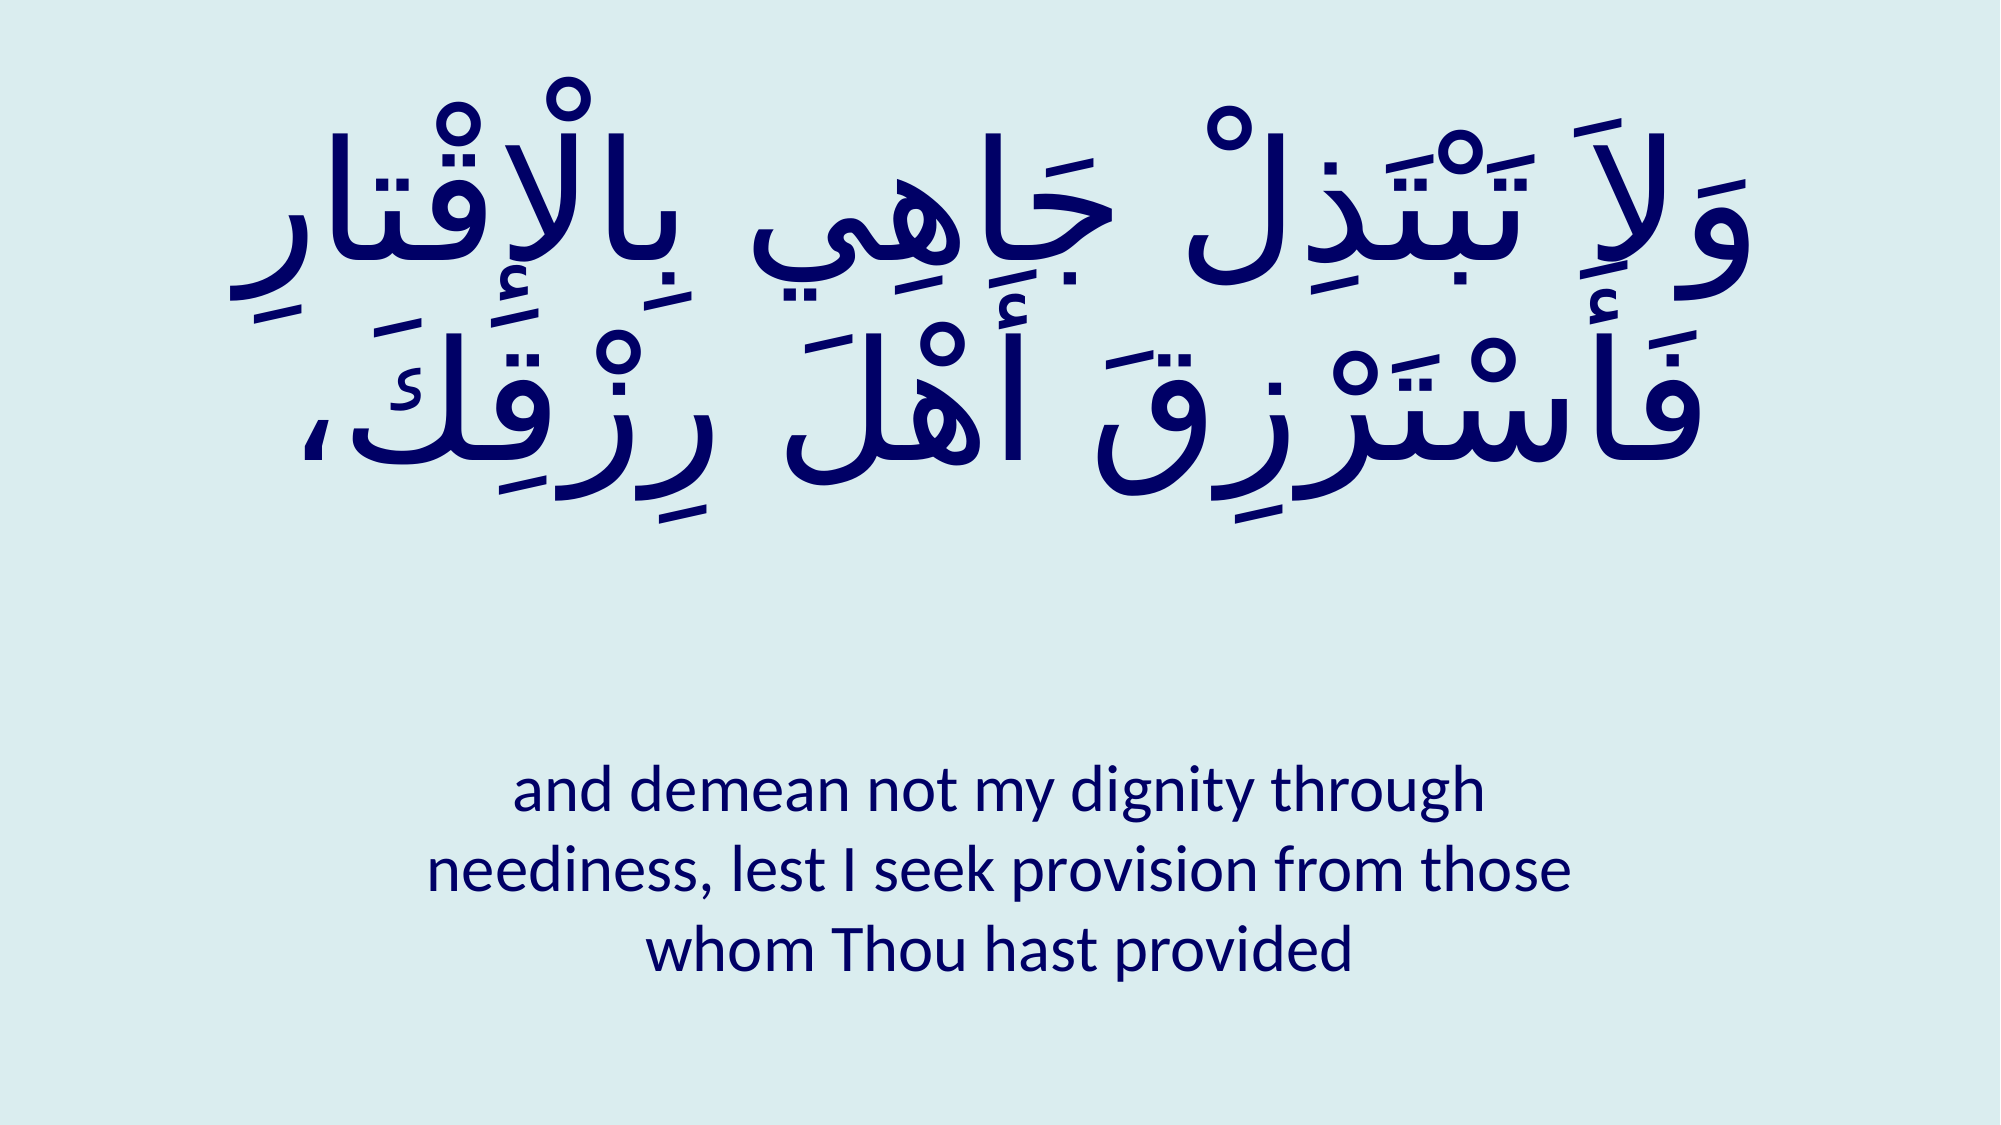

# وَلاَ تَبْتَذِلْ جَاهِي بِالْإِقْتارِ فَأَسْتَرْزِقَ أَهْلَ رِزْقِكَ،
and demean not my dignity through neediness, lest I seek provision from those whom Thou hast provided